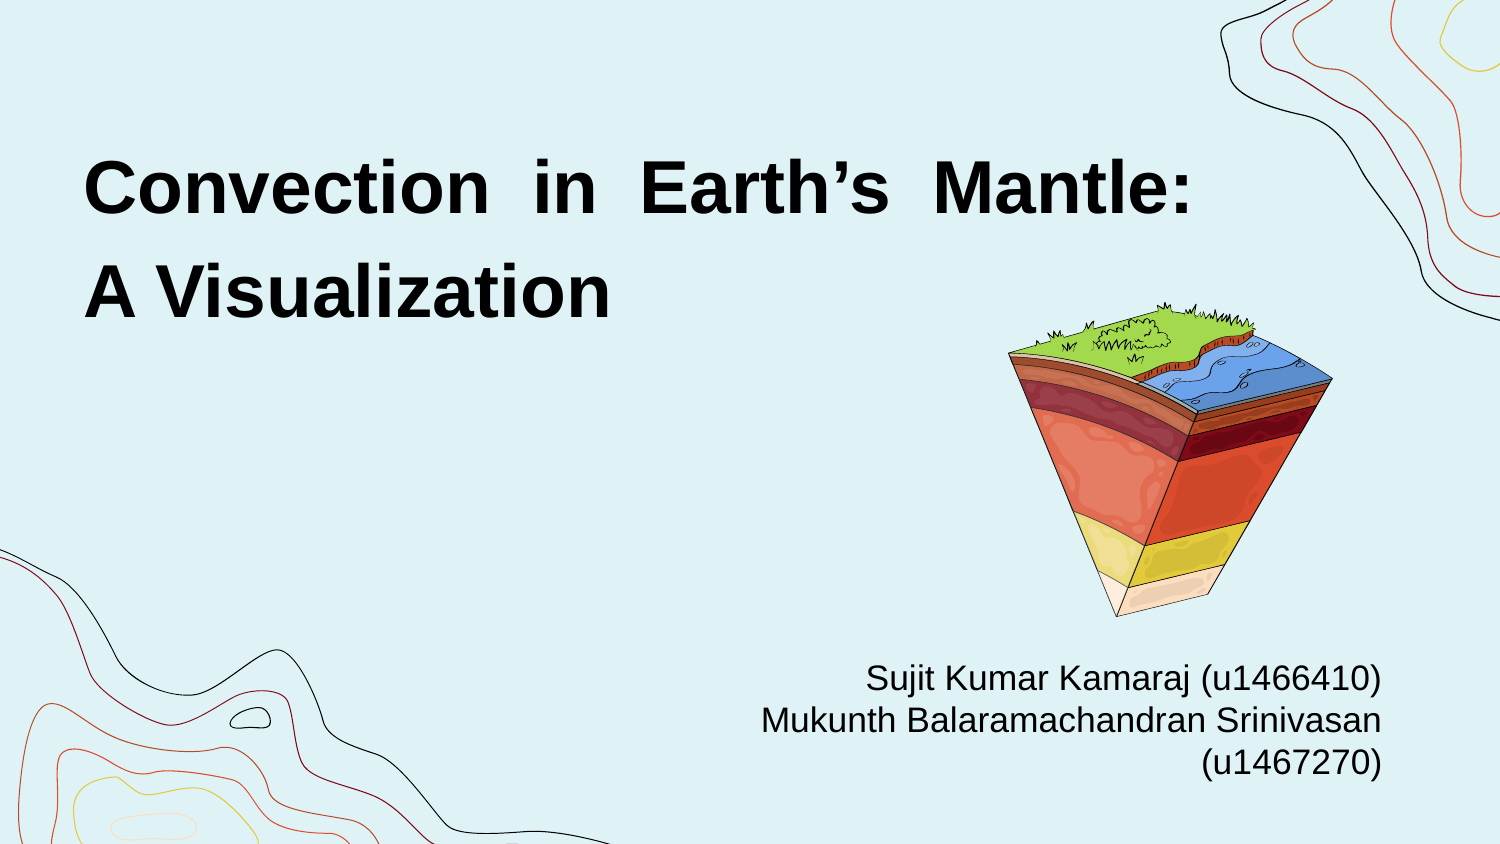

# Convection in Earth’s Mantle: A Visualization

Sujit Kumar Kamaraj (u1466410)
Mukunth Balaramachandran Srinivasan (u1467270)